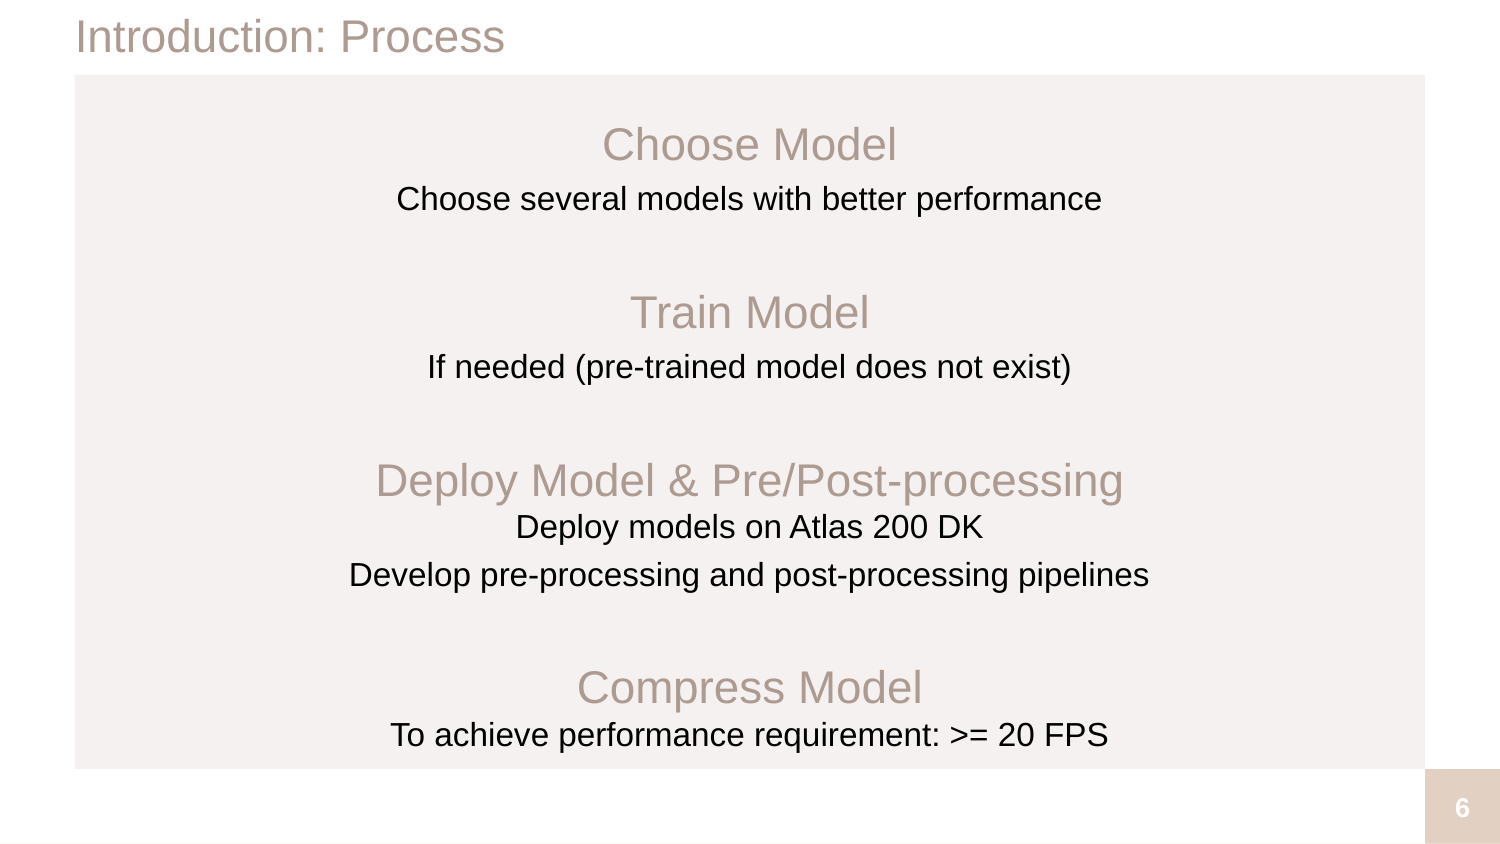

Introduction: Process
Choose Model
Choose several models with better performance

Train Model
If needed (pre-trained model does not exist)

Deploy Model & Pre/Post-processing
Deploy models on Atlas 200 DK
Develop pre-processing and post-processing pipelines

Compress Model
To achieve performance requirement: >= 20 FPS

6